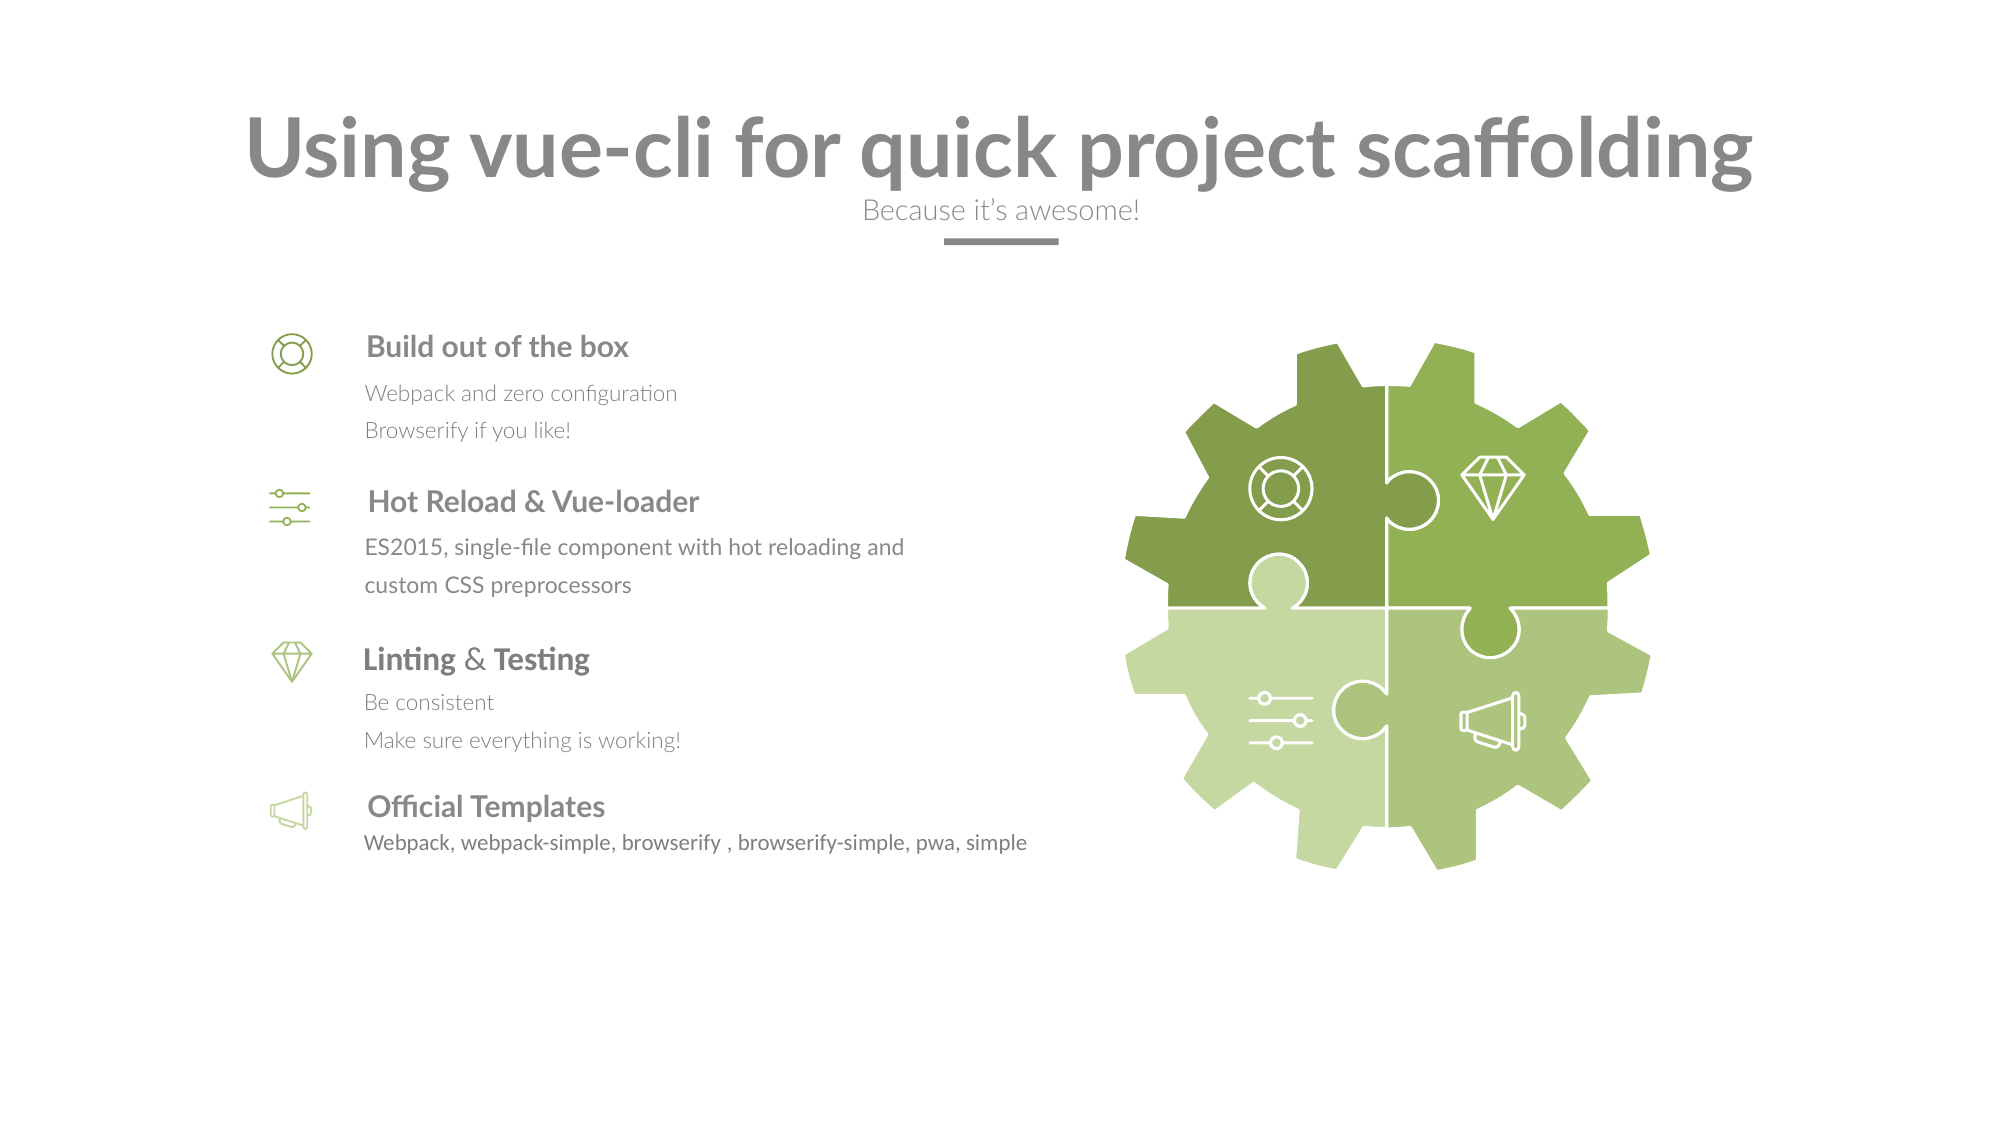

Using vue-cli for quick project scaffolding
Because it’s awesome!

Build out of the box

Webpack and zero configuration
Browserify if you like!

Hot Reload & Vue-loader

ES2015, single-file component with hot reloading and custom CSS preprocessors

Linting & Testing

Be consistent
Make sure everything is working!

Official Templates

Webpack, webpack-simple, browserify , browserify-simple, pwa, simple